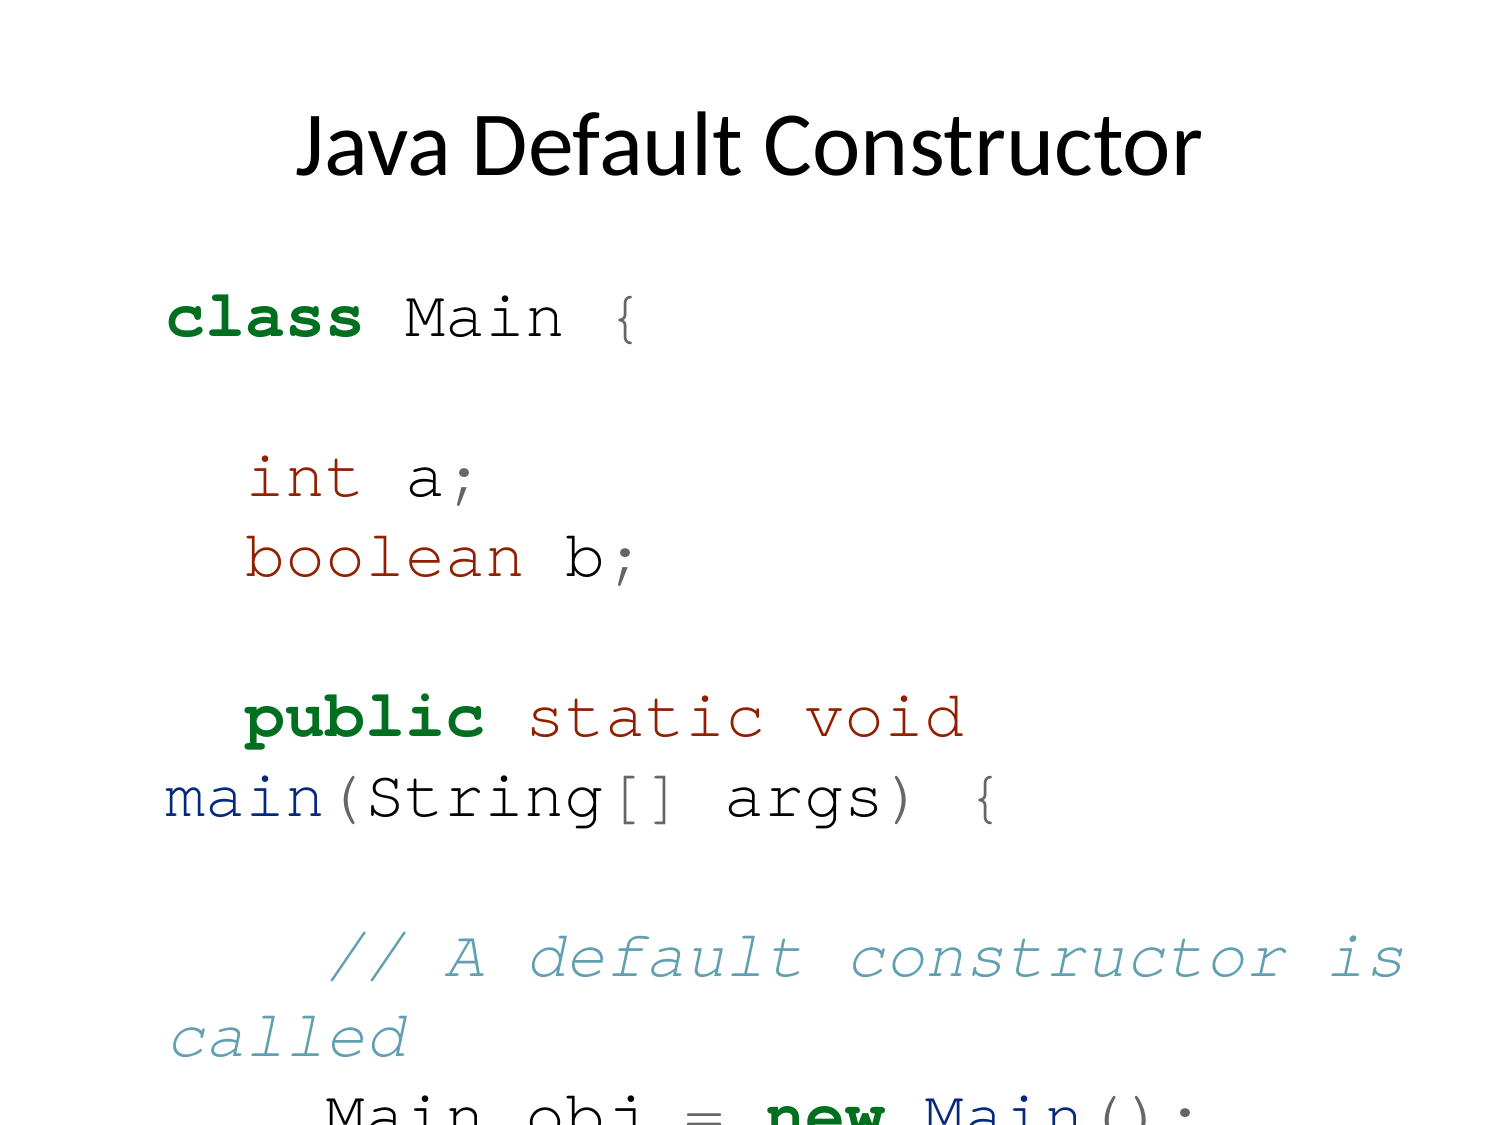

# Java Default Constructor
class Main {
  int a;
  boolean b;
  public static void main(String[] args) {
    // A default constructor is called
    Main obj = new Main();
    System.out.println("Default Value:");
    System.out.println("a = " + obj.a);
    System.out.println("b = " + obj.b);
  }
}